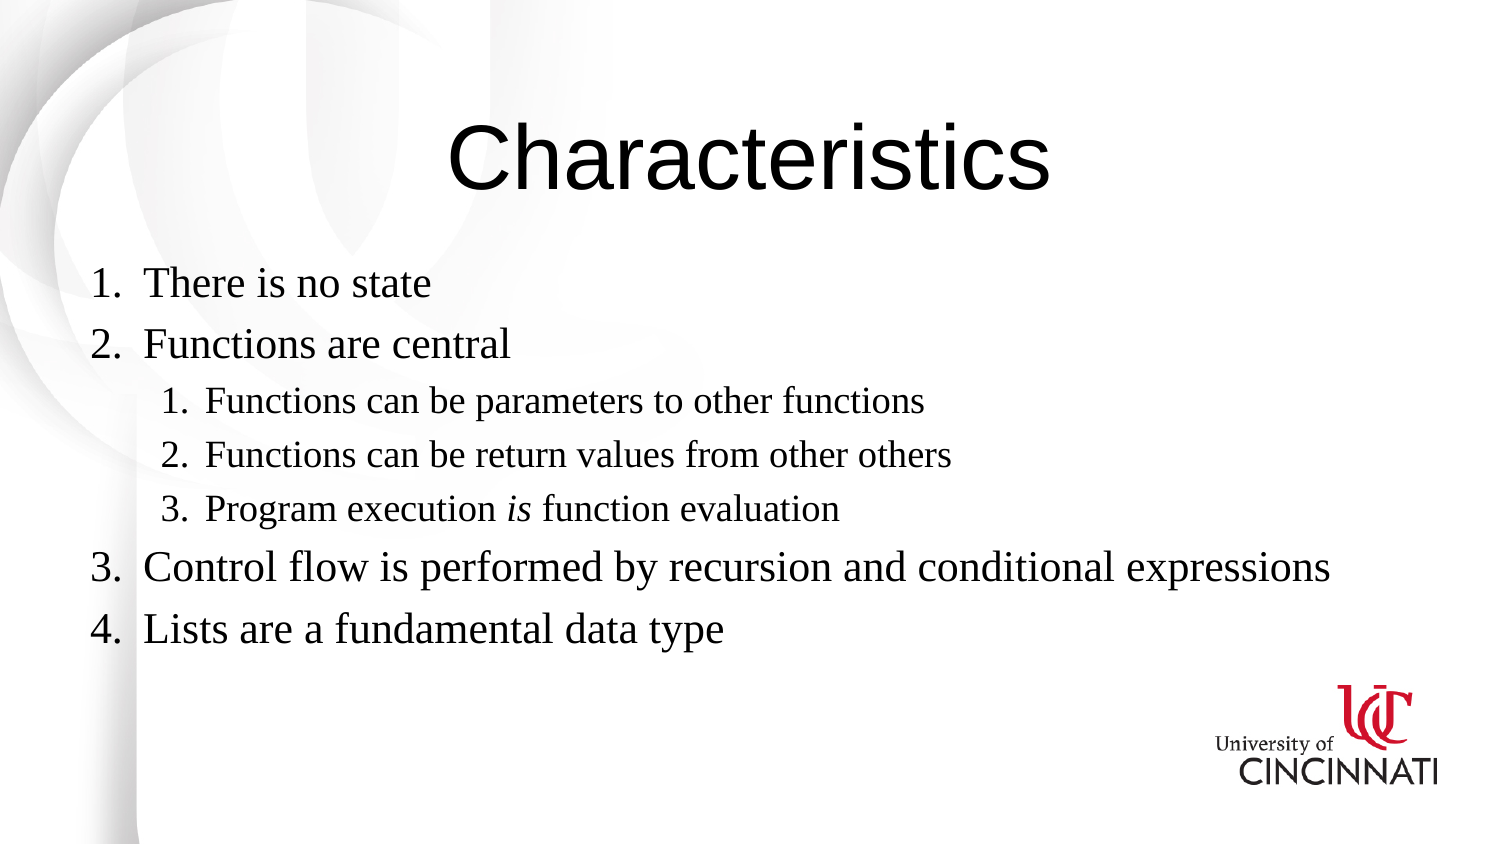

# Characteristics
There is no state
Functions are central
Functions can be parameters to other functions
Functions can be return values from other others
Program execution is function evaluation
Control flow is performed by recursion and conditional expressions
Lists are a fundamental data type